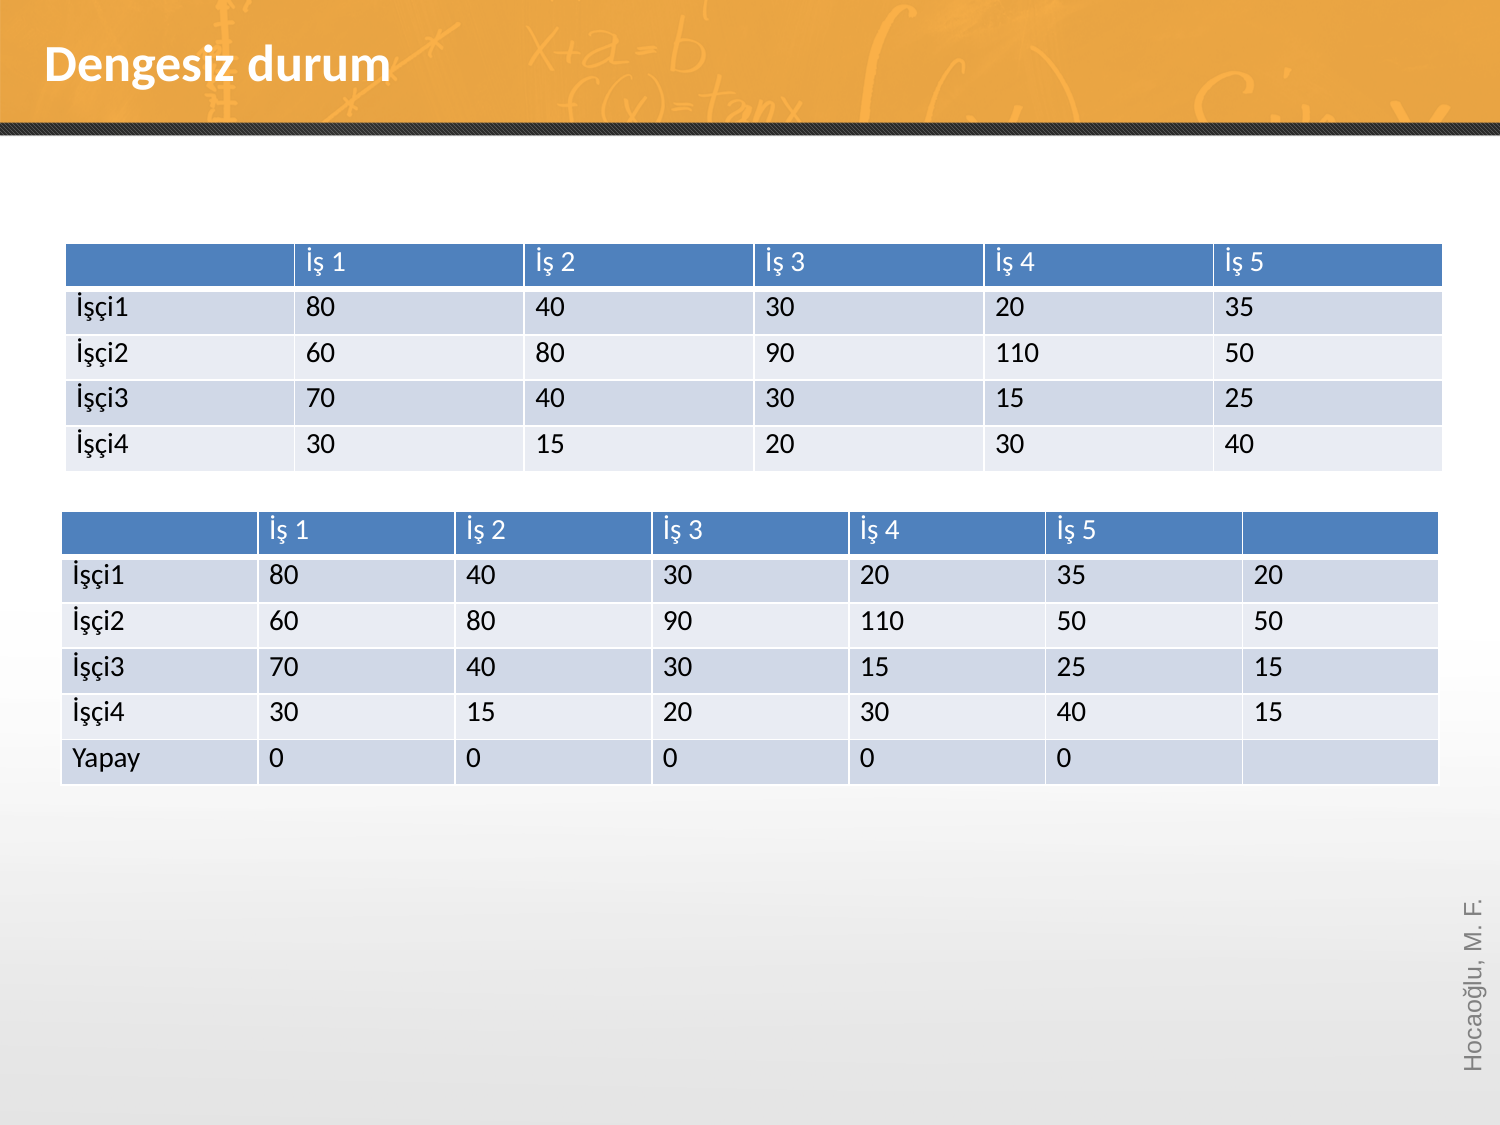

# Dengesiz durum
|  | İş 1 | İş 2 | İş 3 | İş 4 | İş 5 |
| --- | --- | --- | --- | --- | --- |
| İşçi1 | 80 | 40 | 30 | 20 | 35 |
| İşçi2 | 60 | 80 | 90 | 110 | 50 |
| İşçi3 | 70 | 40 | 30 | 15 | 25 |
| İşçi4 | 30 | 15 | 20 | 30 | 40 |
|  | İş 1 | İş 2 | İş 3 | İş 4 | İş 5 |  |
| --- | --- | --- | --- | --- | --- | --- |
| İşçi1 | 80 | 40 | 30 | 20 | 35 | 20 |
| İşçi2 | 60 | 80 | 90 | 110 | 50 | 50 |
| İşçi3 | 70 | 40 | 30 | 15 | 25 | 15 |
| İşçi4 | 30 | 15 | 20 | 30 | 40 | 15 |
| Yapay | 0 | 0 | 0 | 0 | 0 |  |